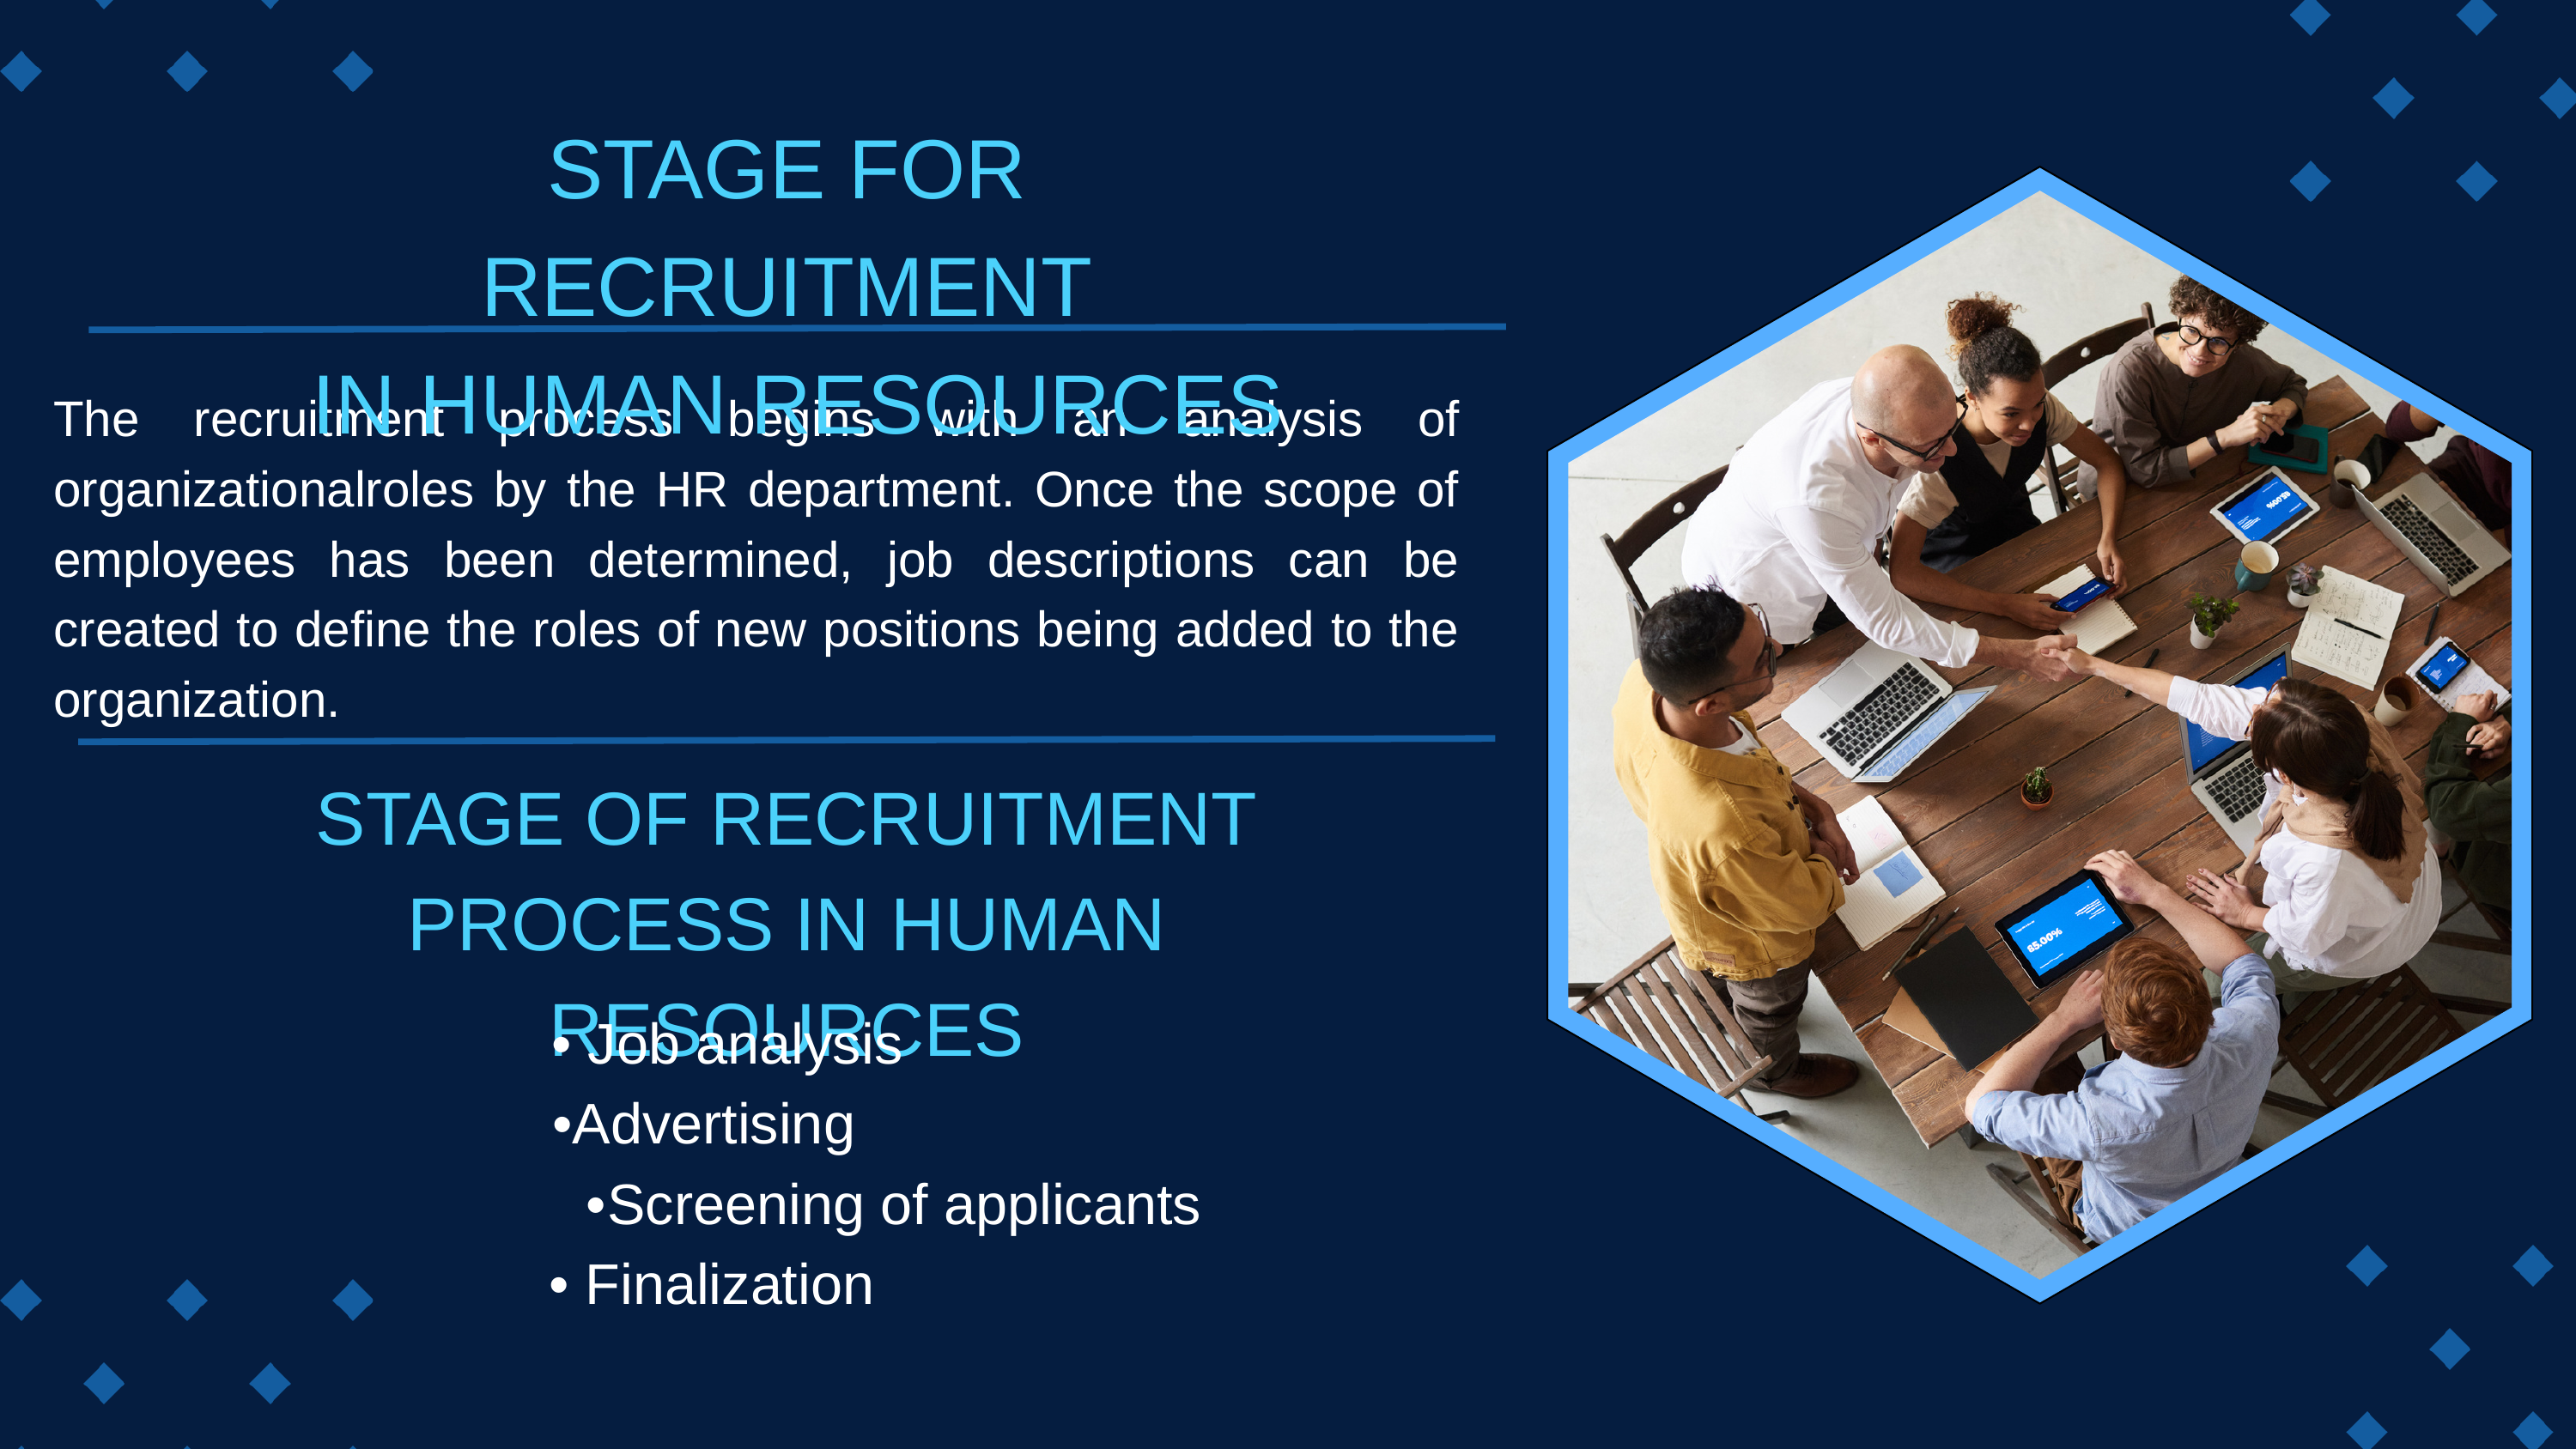

STAGE FOR RECRUITMENT
 IN HUMAN RESOURCES

The recruitment process begins with an analysis of organizationalroles by the HR department. Once the scope of employees has been determined, job descriptions can be created to define the roles of new positions being added to the organization.

STAGE OF RECRUITMENT
PROCESS IN HUMAN RESOURCES
   • Job analysis
•Advertising
                        •Screening of applicants
 • Finalization